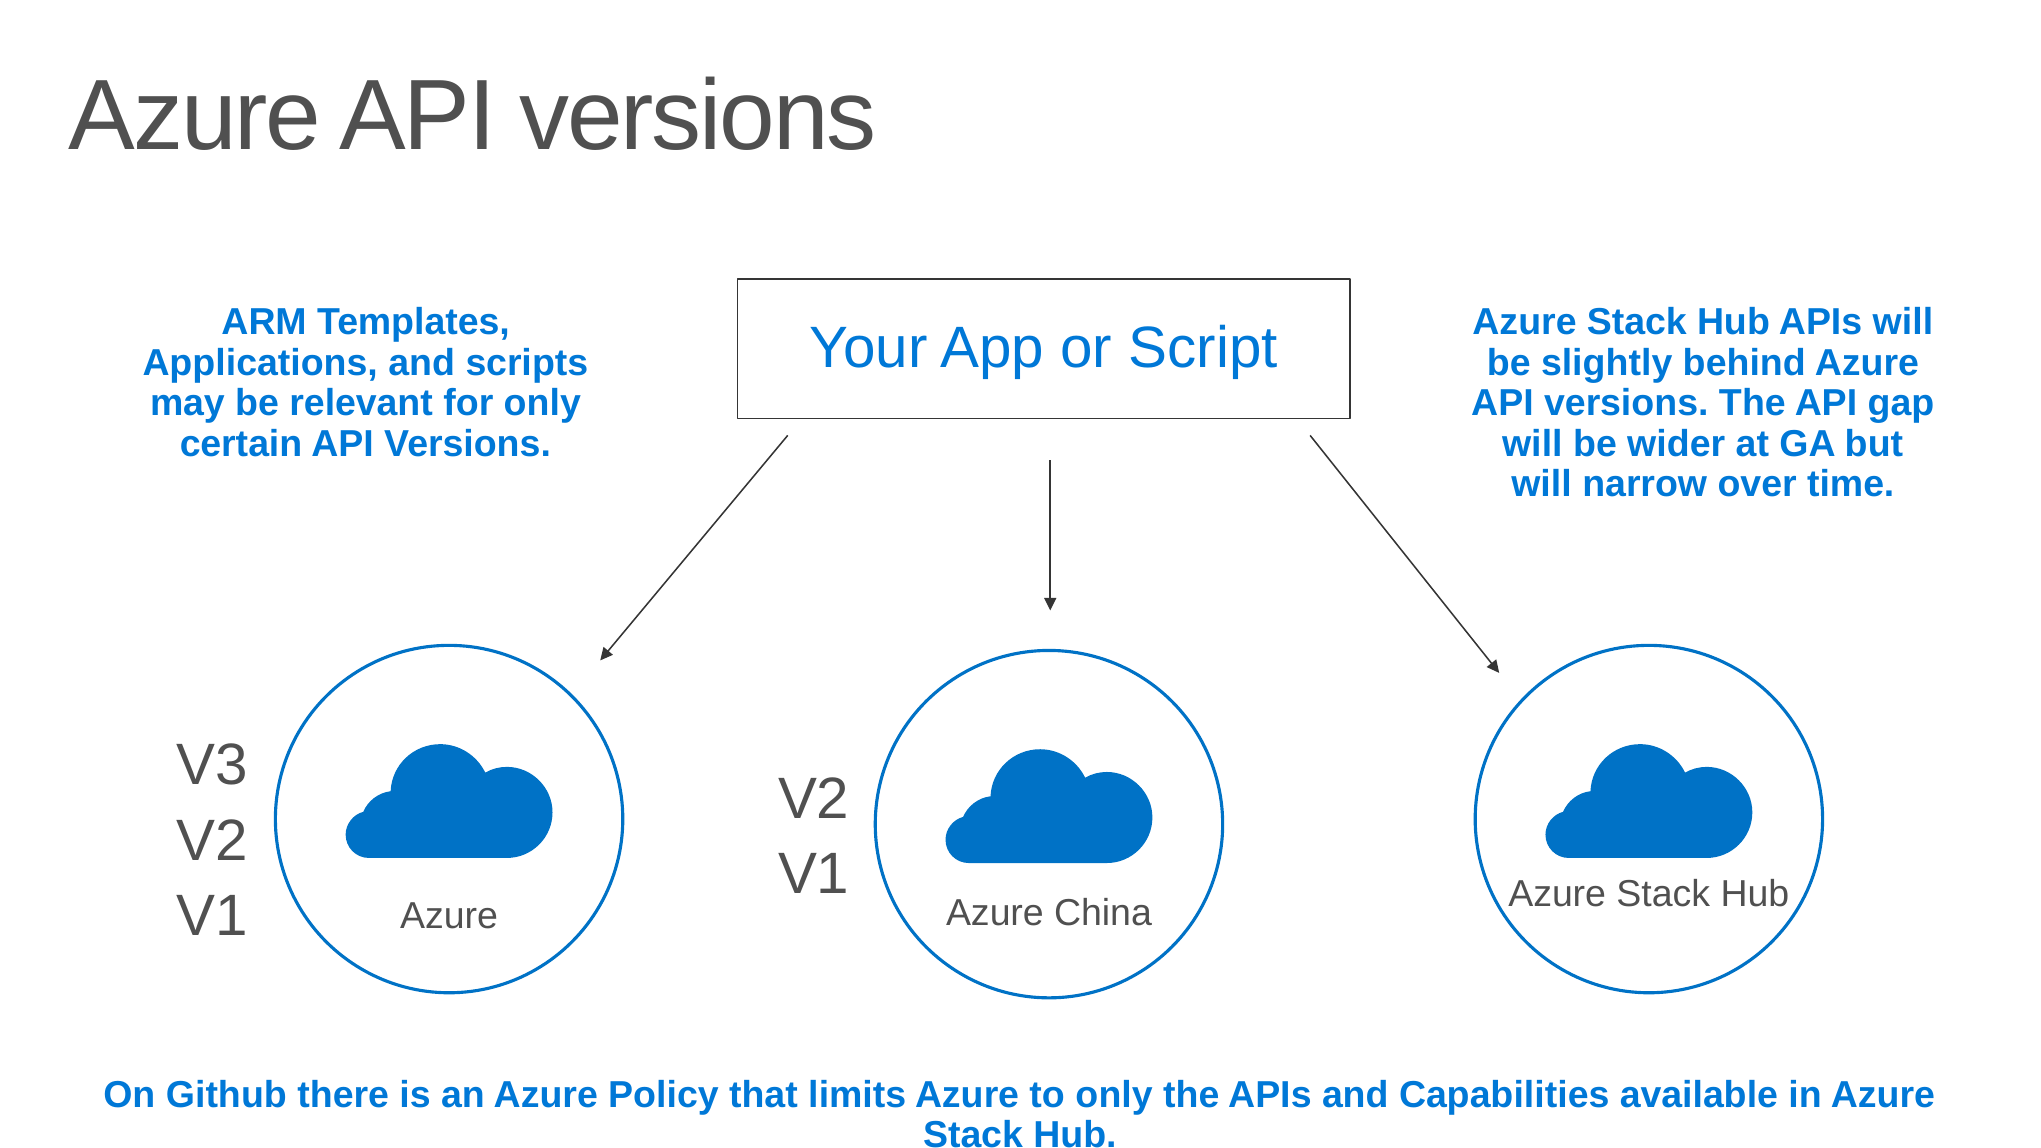

# Azure API versions
ARM Templates, Applications, and scripts may be relevant for only certain API Versions.
Azure Stack Hub APIs will be slightly behind Azure API versions. The API gap will be wider at GA but will narrow over time.
Your App or Script

V3
V2
V1

V2
V1

Azure Stack Hub
Azure China
Azure
On Github there is an Azure Policy that limits Azure to only the APIs and Capabilities available in Azure Stack Hub.